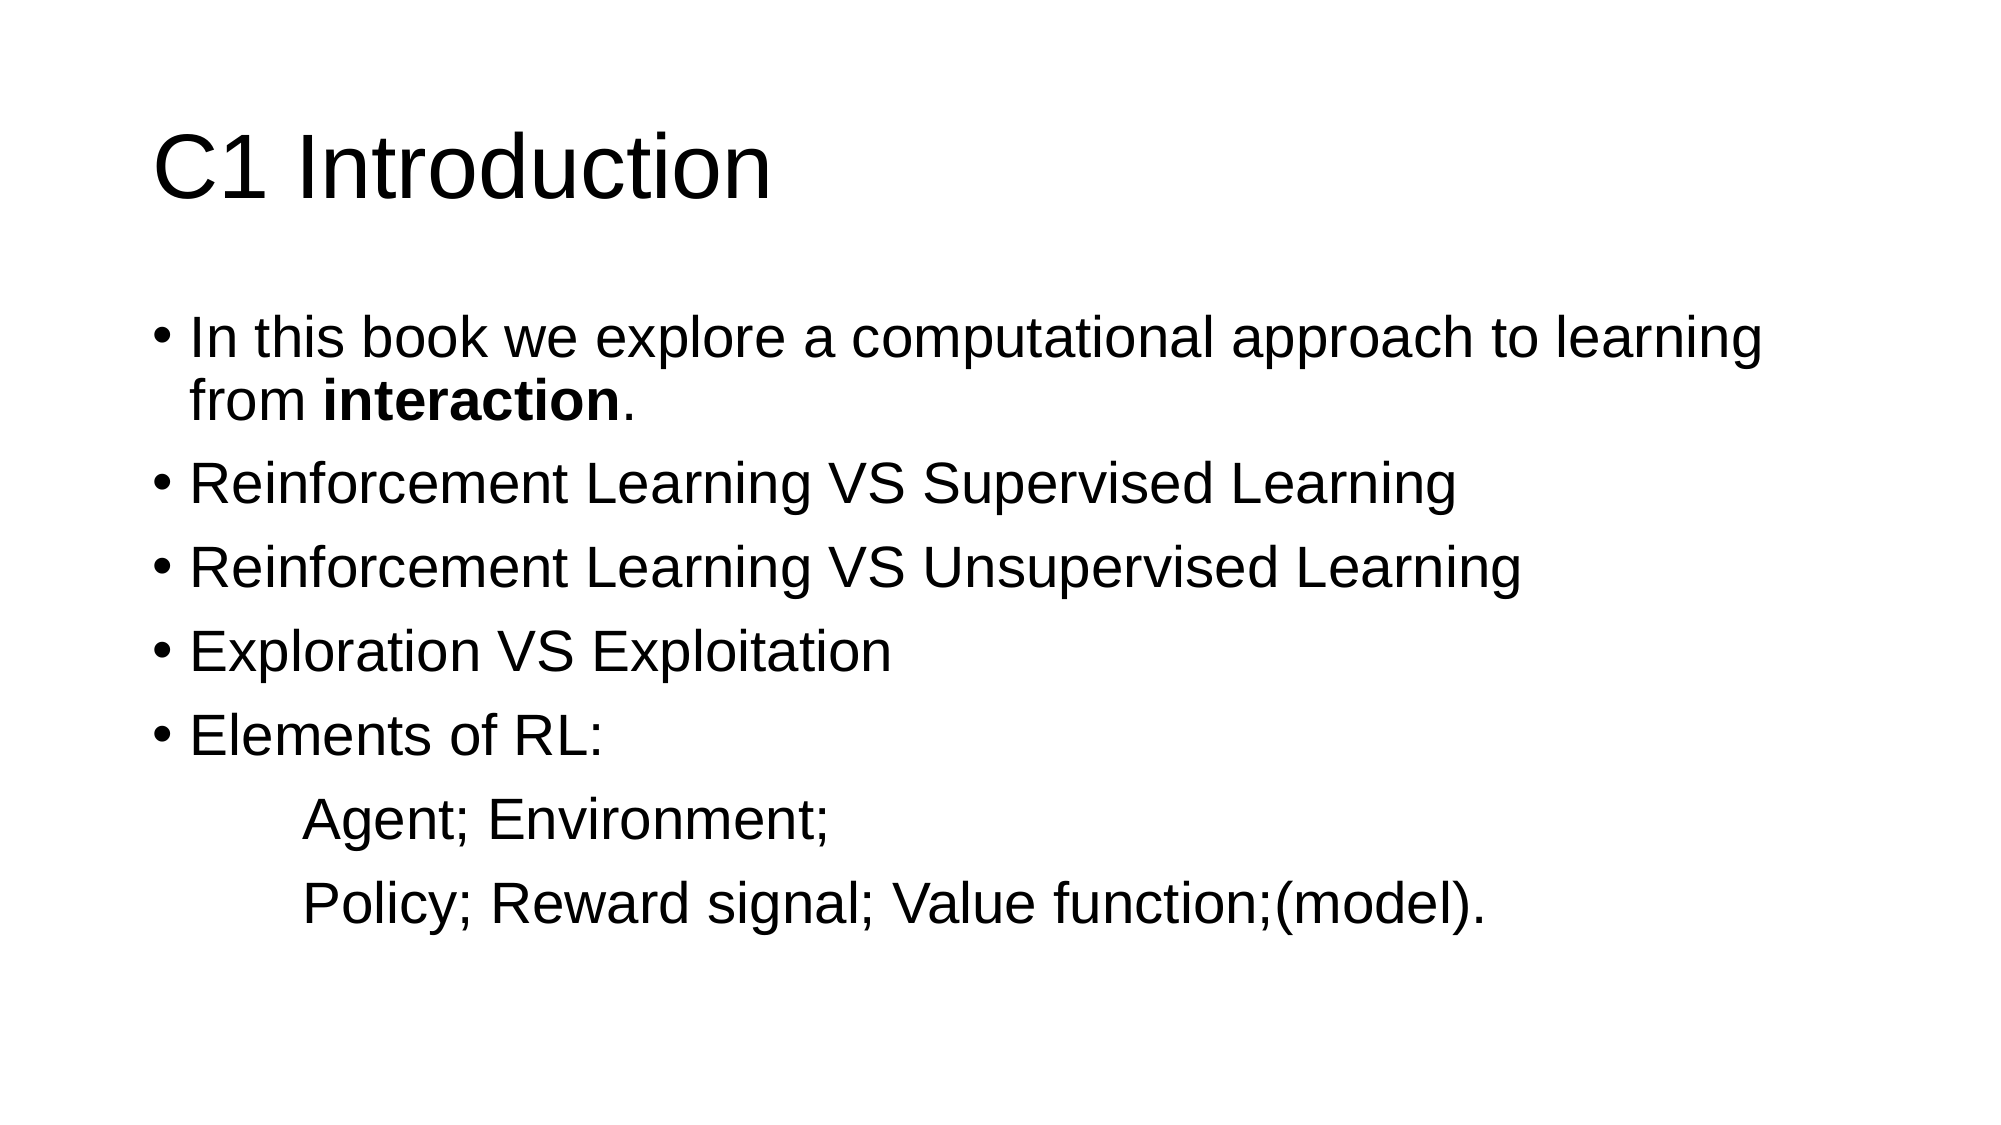

# C1 Introduction
In this book we explore a computational approach to learning from interaction.
Reinforcement Learning VS Supervised Learning
Reinforcement Learning VS Unsupervised Learning
Exploration VS Exploitation
Elements of RL:
	Agent; Environment;
	Policy; Reward signal; Value function;(model).